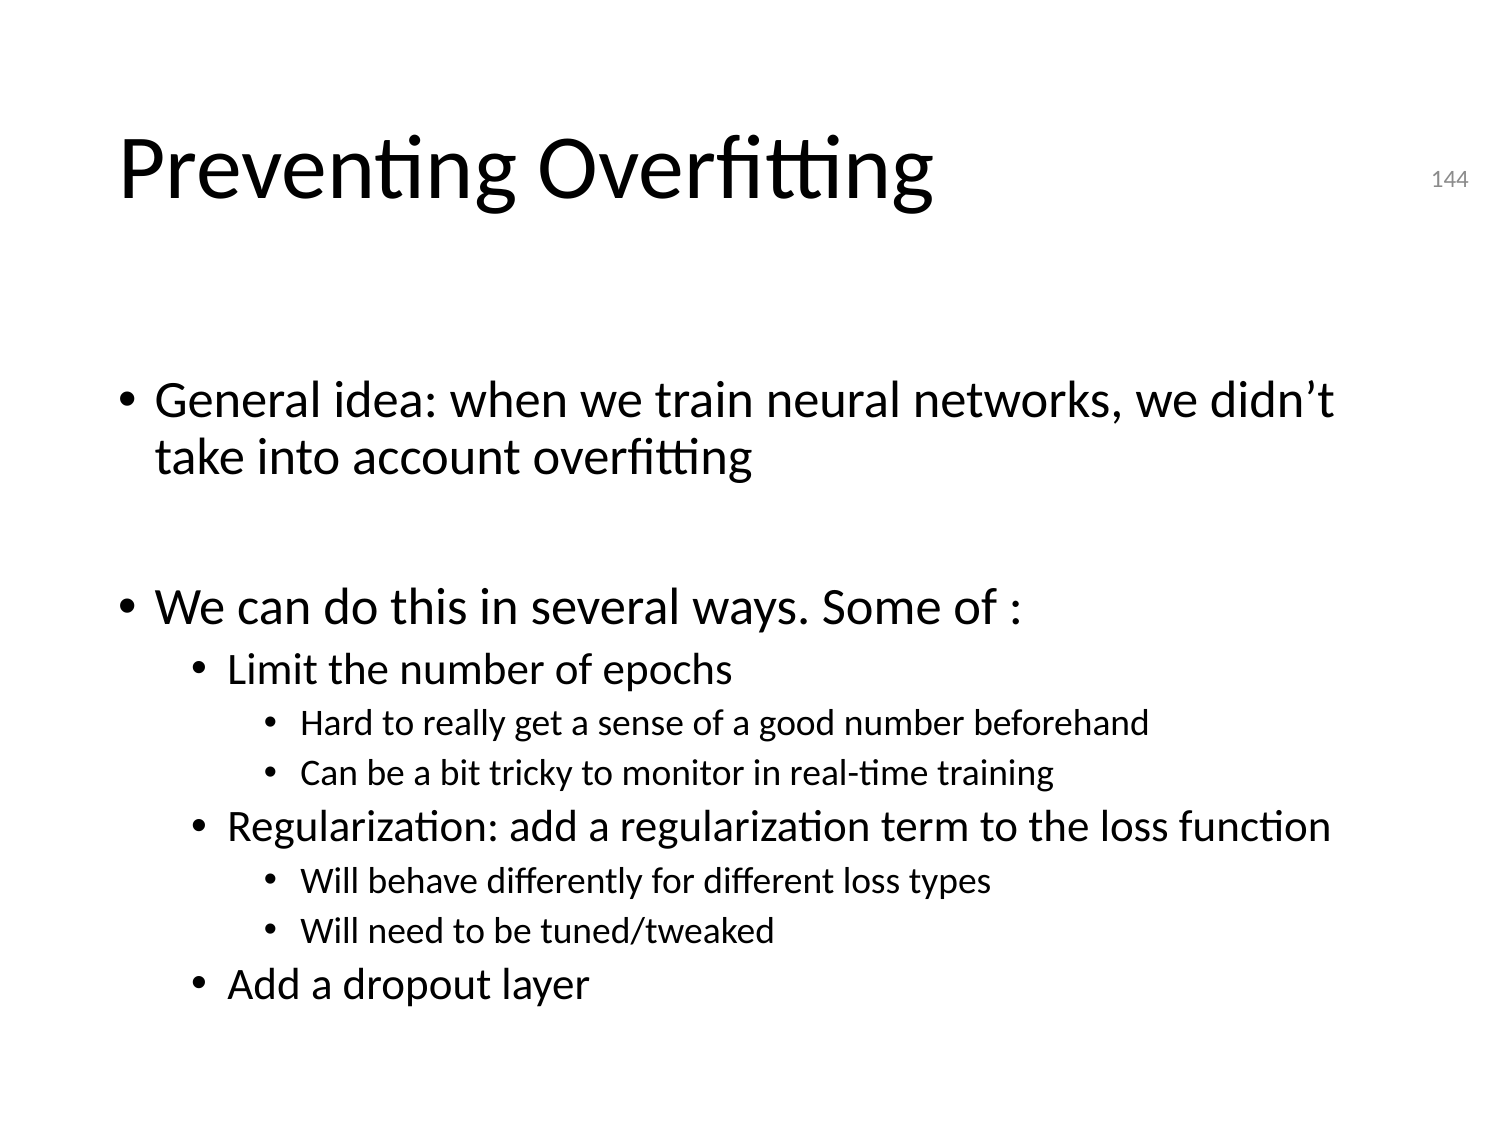

# Preventing Overfitting
144
General idea: when we train neural networks, we didn’t take into account overfitting

We can do this in several ways. Some of :
Limit the number of epochs
Hard to really get a sense of a good number beforehand
Can be a bit tricky to monitor in real-time training
Regularization: add a regularization term to the loss function
Will behave differently for different loss types
Will need to be tuned/tweaked
Add a dropout layer